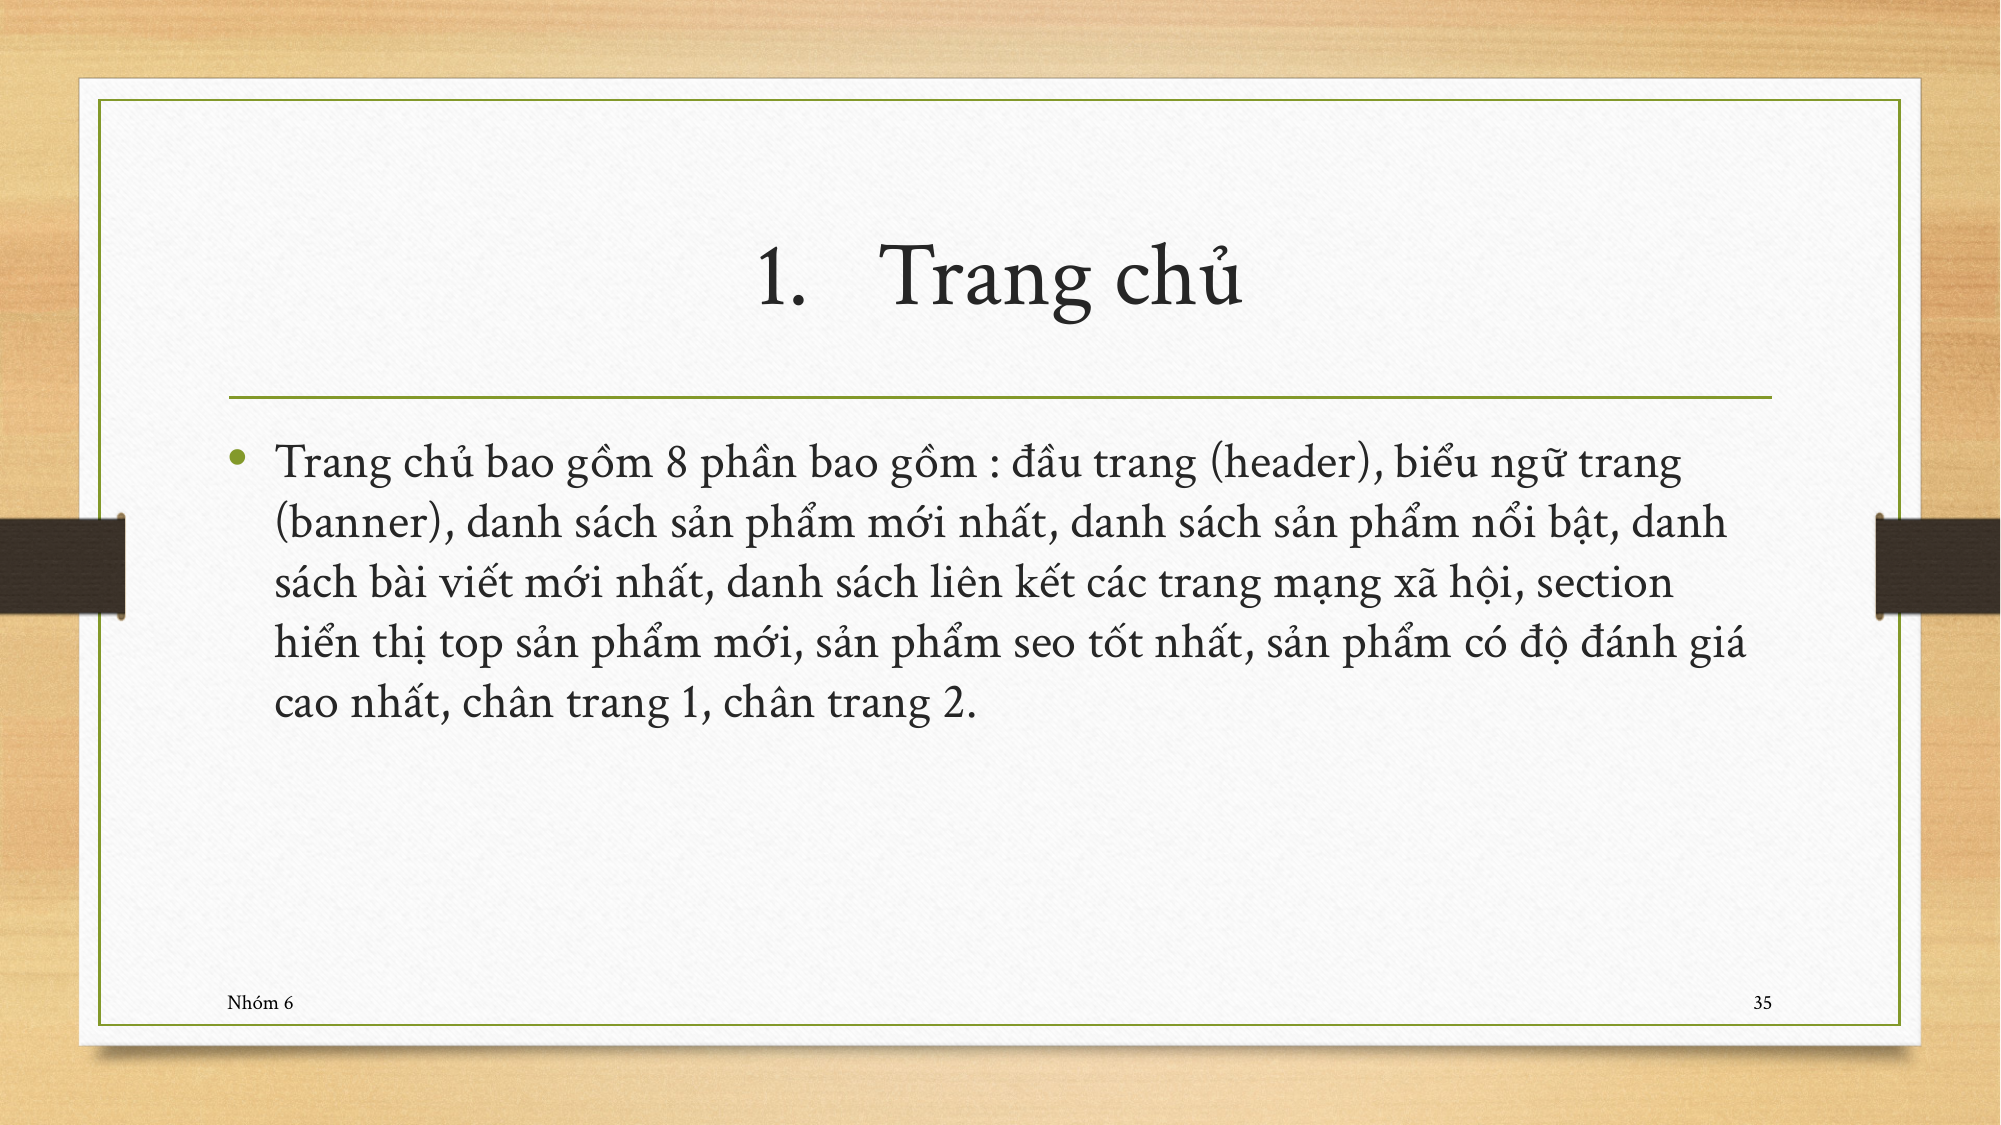

# Trang chủ
Trang chủ bao gồm 8 phần bao gồm : đầu trang (header), biểu ngữ trang (banner), danh sách sản phẩm mới nhất, danh sách sản phẩm nổi bật, danh sách bài viết mới nhất, danh sách liên kết các trang mạng xã hội, section hiển thị top sản phẩm mới, sản phẩm seo tốt nhất, sản phẩm có độ đánh giá cao nhất, chân trang 1, chân trang 2.
Nhóm 6
35